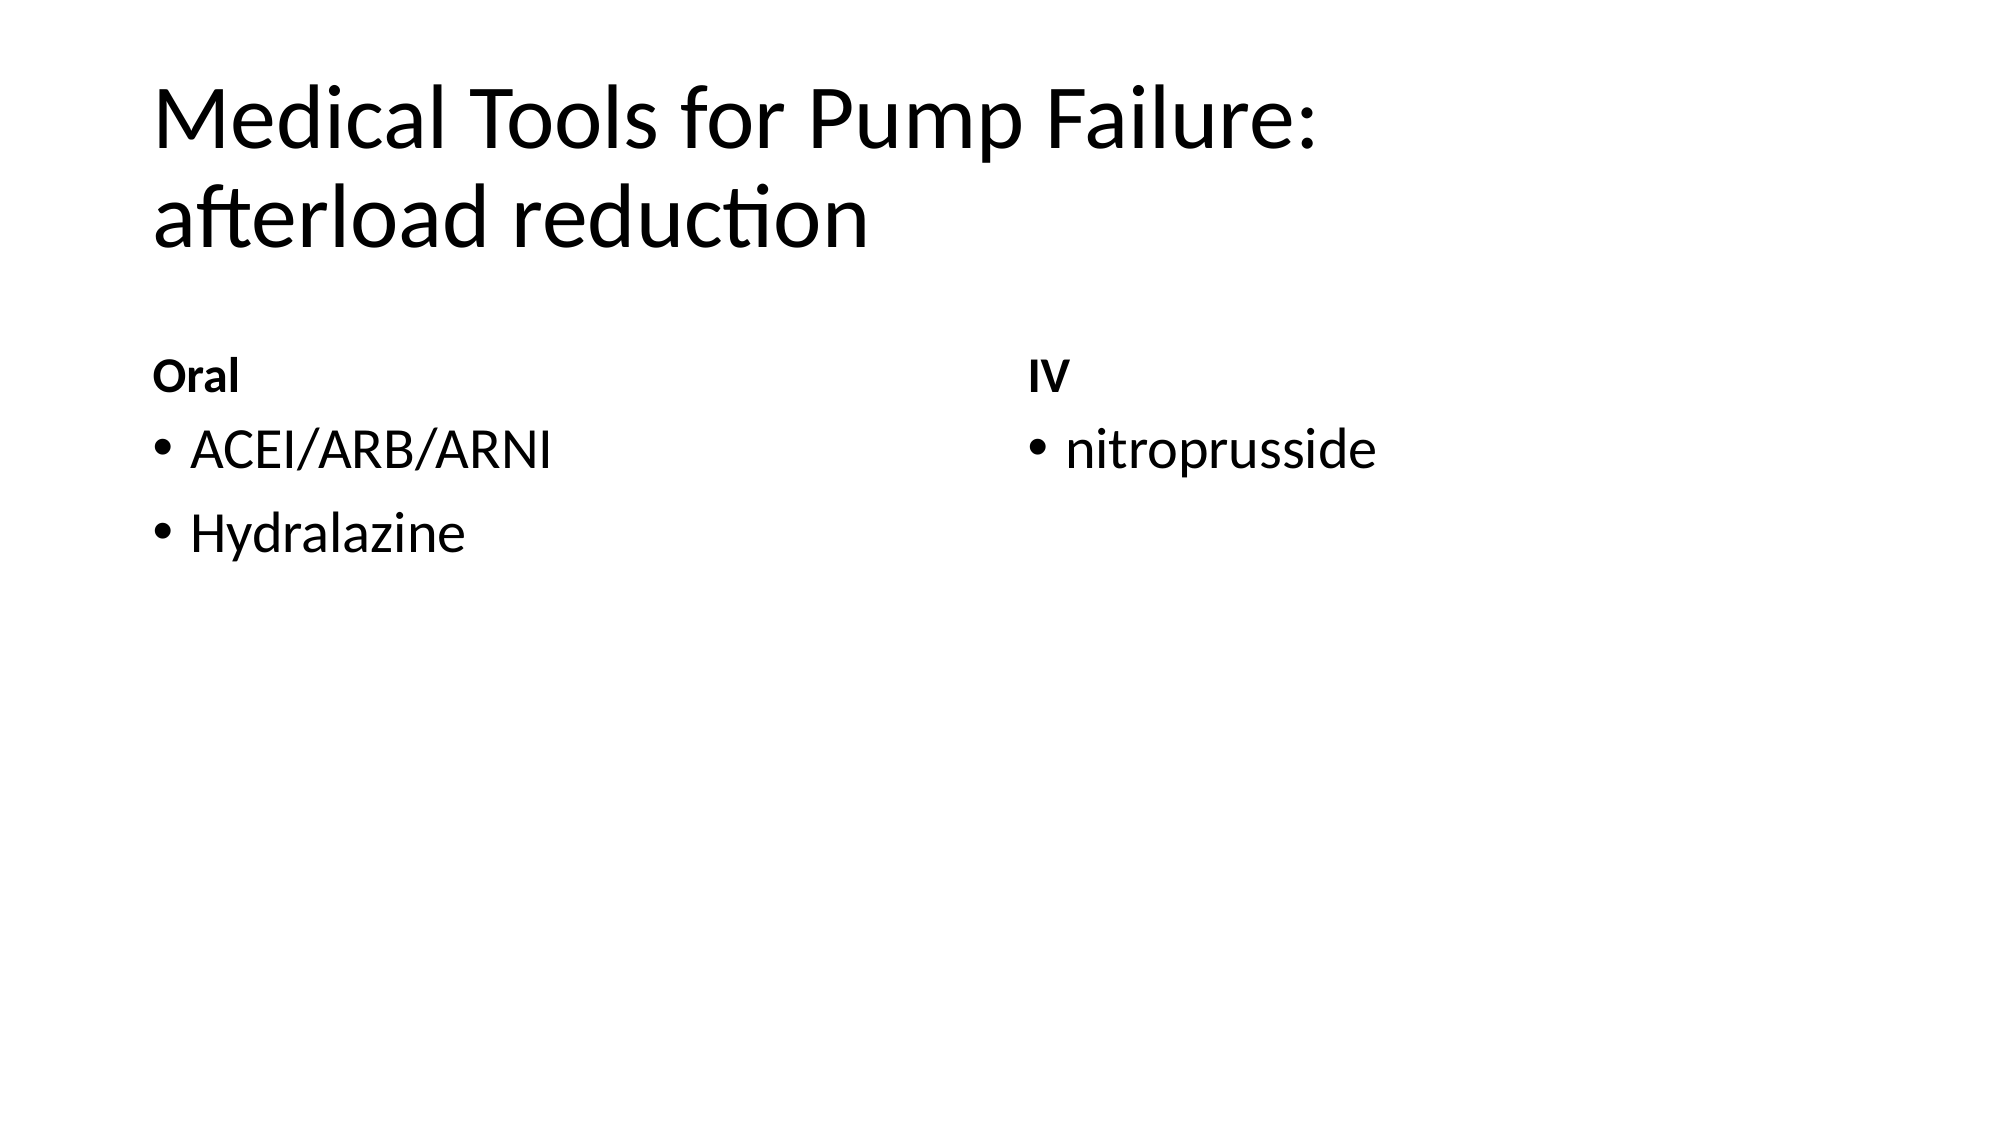

# Medical Tools for Pump Failure: afterload reduction
Oral
IV
ACEI/ARB/ARNI
Hydralazine
nitroprusside